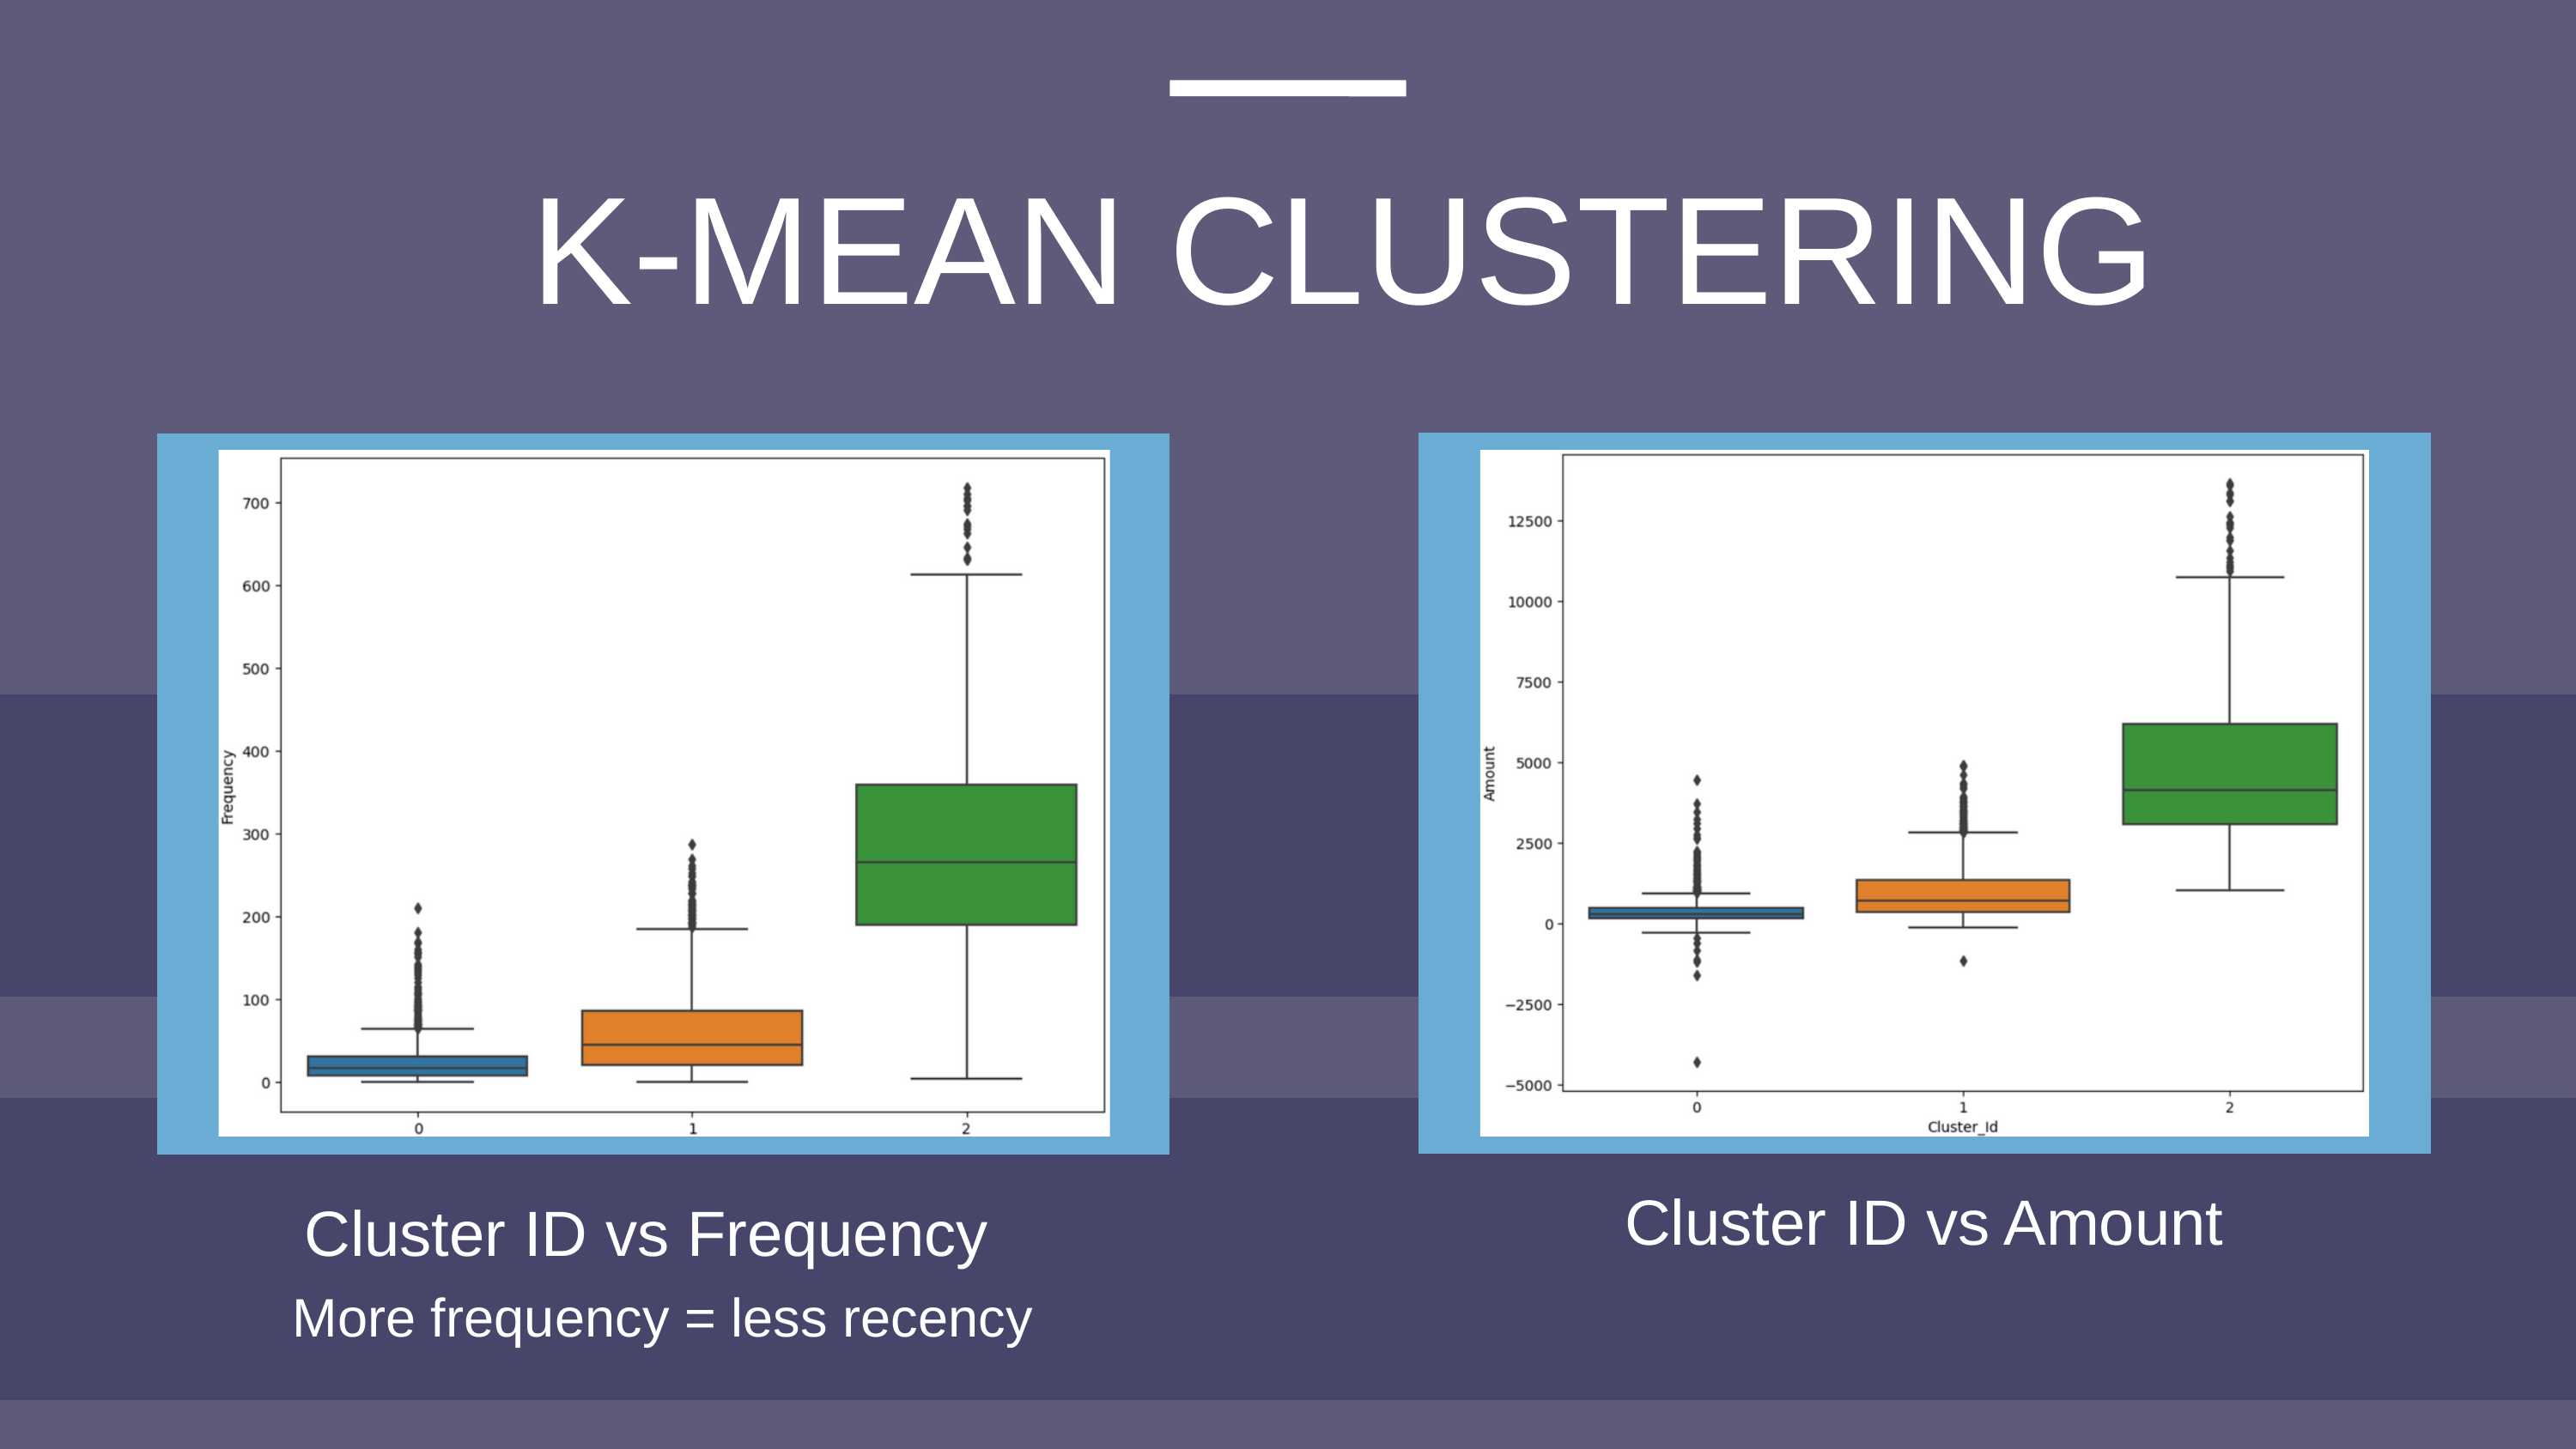

K-MEAN CLUSTERING

Cluster ID vs Amount
Cluster ID vs Frequency
More frequency = less recency